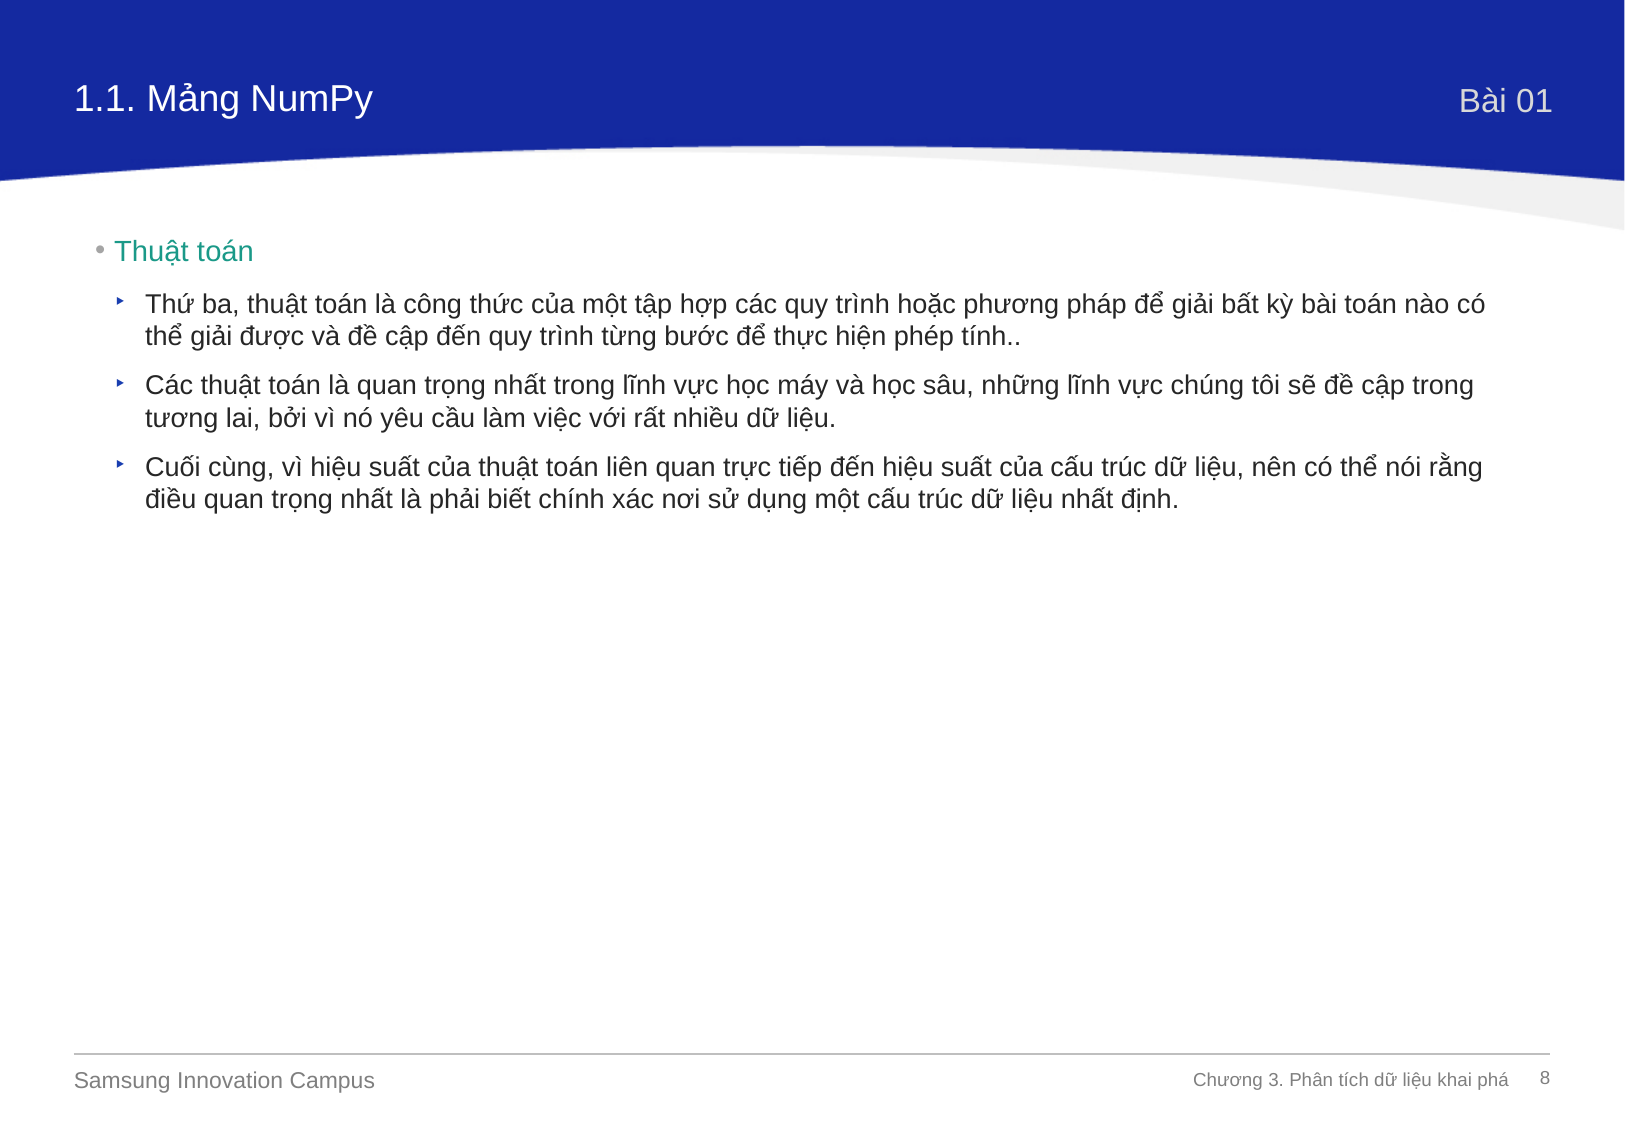

1.1. Mảng NumPy
Bài 01
Thuật toán
Thứ ba, thuật toán là công thức của một tập hợp các quy trình hoặc phương pháp để giải bất kỳ bài toán nào có thể giải được và đề cập đến quy trình từng bước để thực hiện phép tính..
Các thuật toán là quan trọng nhất trong lĩnh vực học máy và học sâu, những lĩnh vực chúng tôi sẽ đề cập trong tương lai, bởi vì nó yêu cầu làm việc với rất nhiều dữ liệu.
Cuối cùng, vì hiệu suất của thuật toán liên quan trực tiếp đến hiệu suất của cấu trúc dữ liệu, nên có thể nói rằng điều quan trọng nhất là phải biết chính xác nơi sử dụng một cấu trúc dữ liệu nhất định.